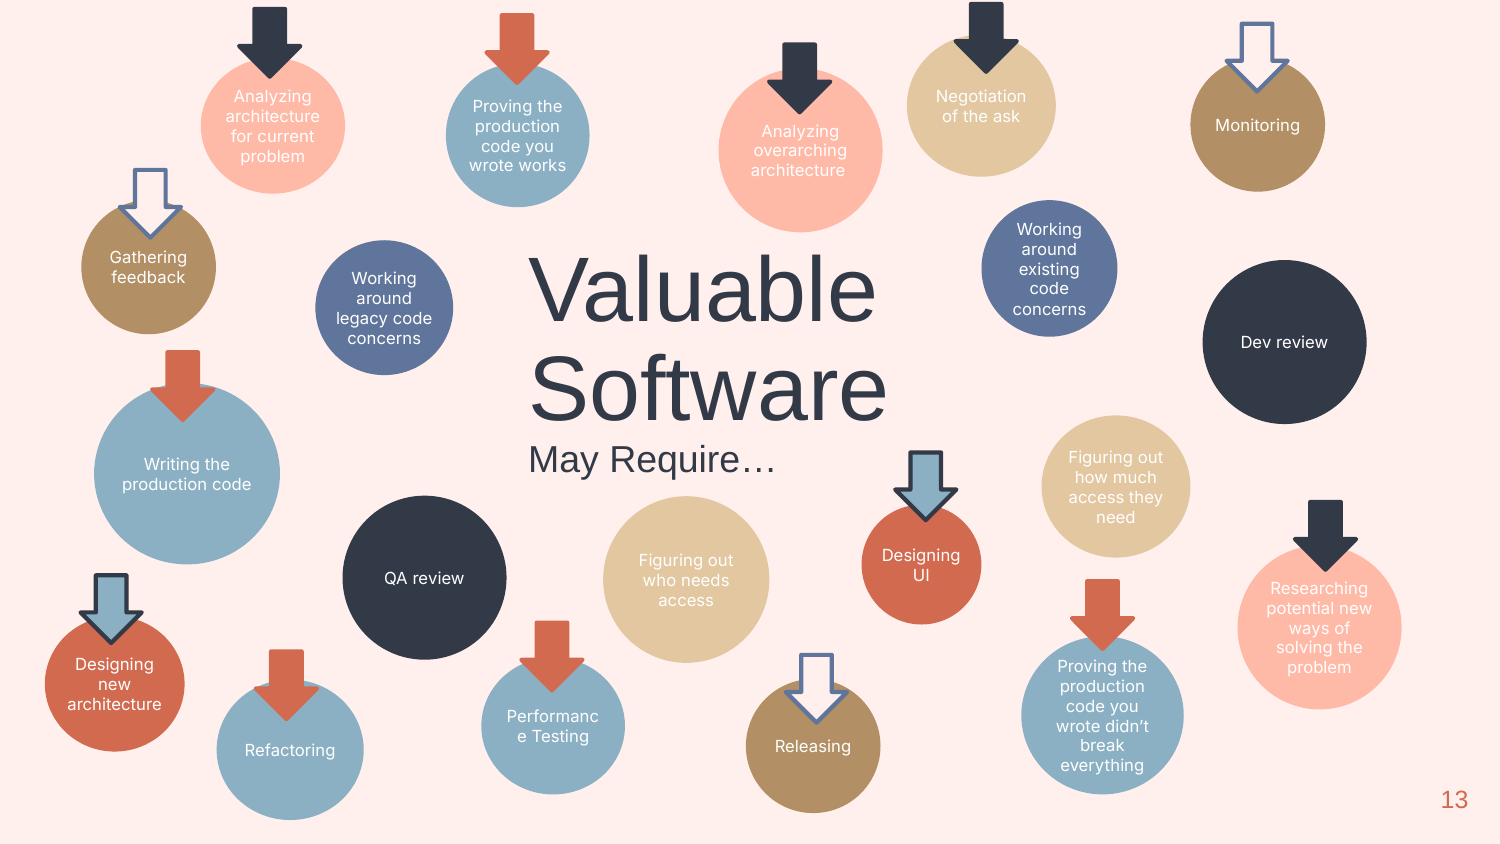

Negotiation of the ask

Monitoring
Analyzing architecture for current problem
Proving the production code you wrote works
Analyzing overarching architecture

Gathering feedback
Working around existing code concerns
Valuable Software
May Require…
Working around legacy code concerns
Dev review

Writing the production code
Figuring out how much access they need

QA review
Figuring out who needs access

Designing UI
Researching potential new ways of solving the problem

Designing new architecture

Proving the production code you wrote didn’t break everything

Performance Testing
Releasing
Refactoring
13